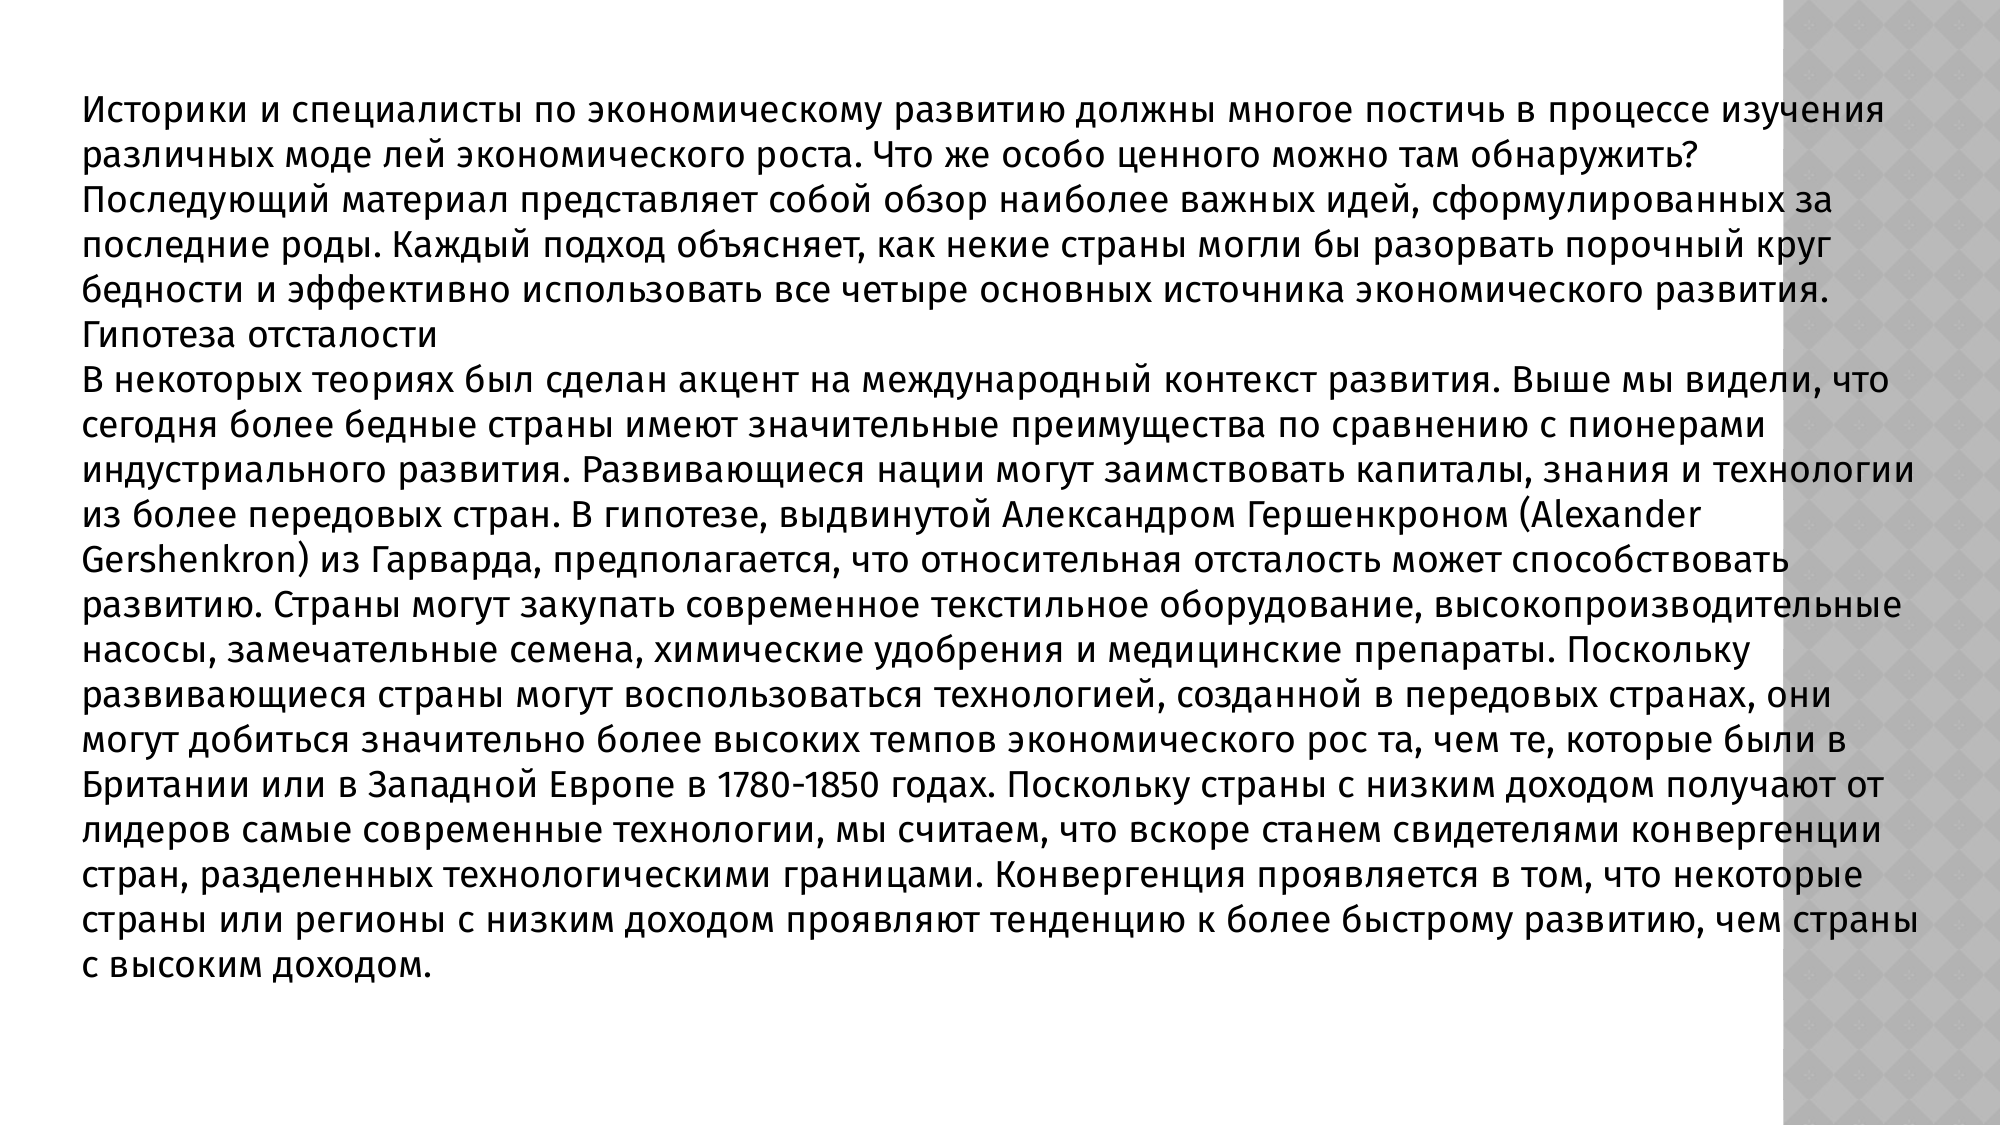

Историки и специалисты по экономическому развитию должны многое постичь в процессе изучения различных моде лей экономического роста. Что же особо ценного можно там обнаружить? Последующий материал представляет собой обзор наиболее важных идей, сформулированных за последние роды. Каждый подход объясняет, как некие страны могли бы разорвать порочный круг бедности и эффективно использовать все четыре основных источника экономического развития.
Гипотеза отсталости
В некоторых теориях был сделан акцент на международный контекст развития. Выше мы видели, что сегодня более бедные страны имеют значительные преимущества по сравнению с пионерами индустриального развития. Развивающиеся нации могут заимствовать капиталы, знания и технологии из более передовых стран. В гипотезе, выдвинутой Александром Гершенкроном (Alexander Gershenkron) из Гарварда, предполагается, что относительная отсталость может способствовать развитию. Страны могут закупать современное текстильное оборудование, высокопроизводительные насосы, замечательные семена, химические удобрения и медицинские препараты. Поскольку развивающиеся страны могут воспользоваться технологией, созданной в передовых странах, они могут добиться значительно более высоких темпов экономического рос та, чем те, которые были в Британии или в Западной Европе в 1780-1850 годах. Поскольку страны с низким доходом получают от лидеров самые современные технологии, мы считаем, что вскоре станем свидетелями конвергенции стран, разделенных технологическими границами. Конвергенция проявляется в том, что некоторые страны или регионы с низким доходом проявляют тенденцию к более быстрому развитию, чем страны с высоким доходом.